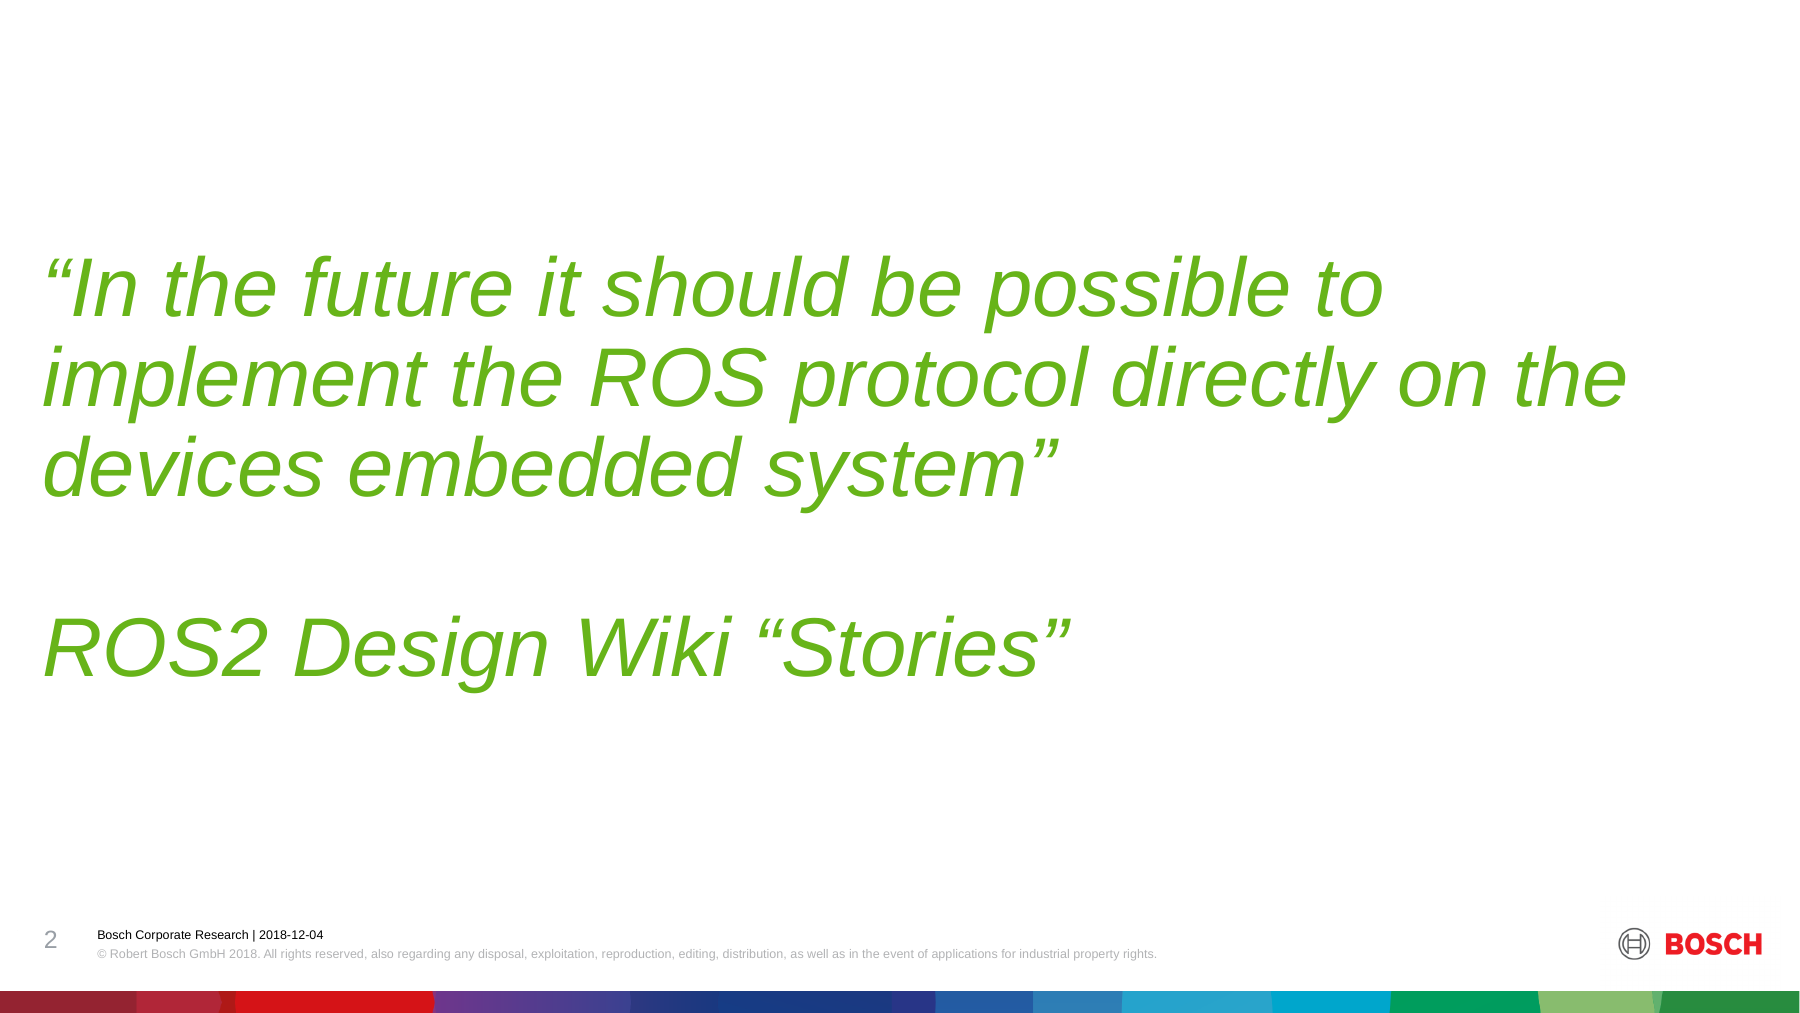

# “In the future it should be possible to implement the ROS protocol directly on the devices embedded system”

ROS2 Design Wiki “Stories”
2